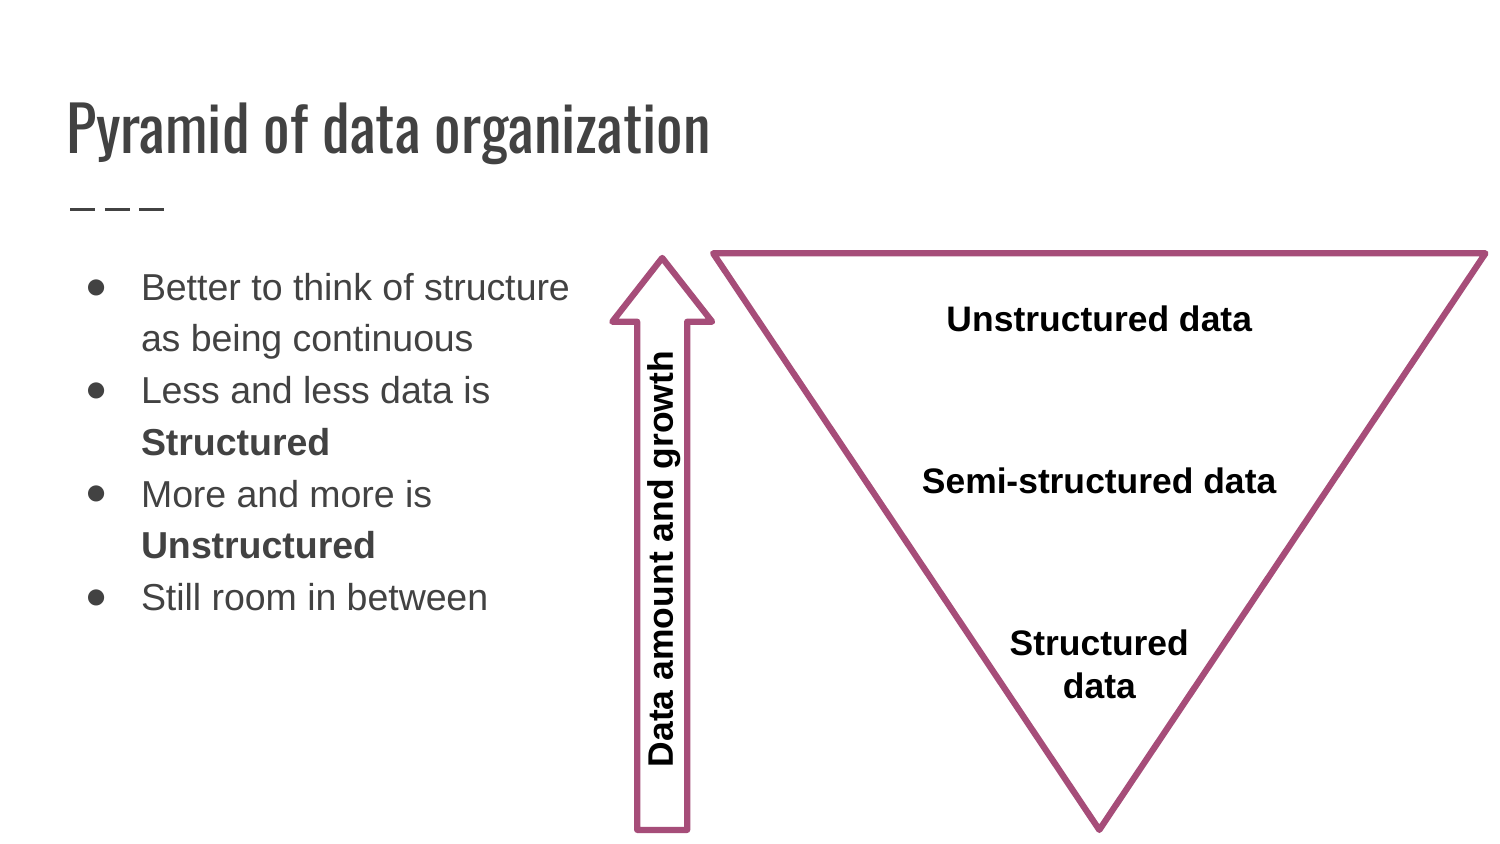

# Pyramid of data organization
Better to think of structure as being continuous
Less and less data is Structured
More and more is Unstructured
Still room in between

Data amount and growth
Unstructured data
Semi-structured data
Structured data